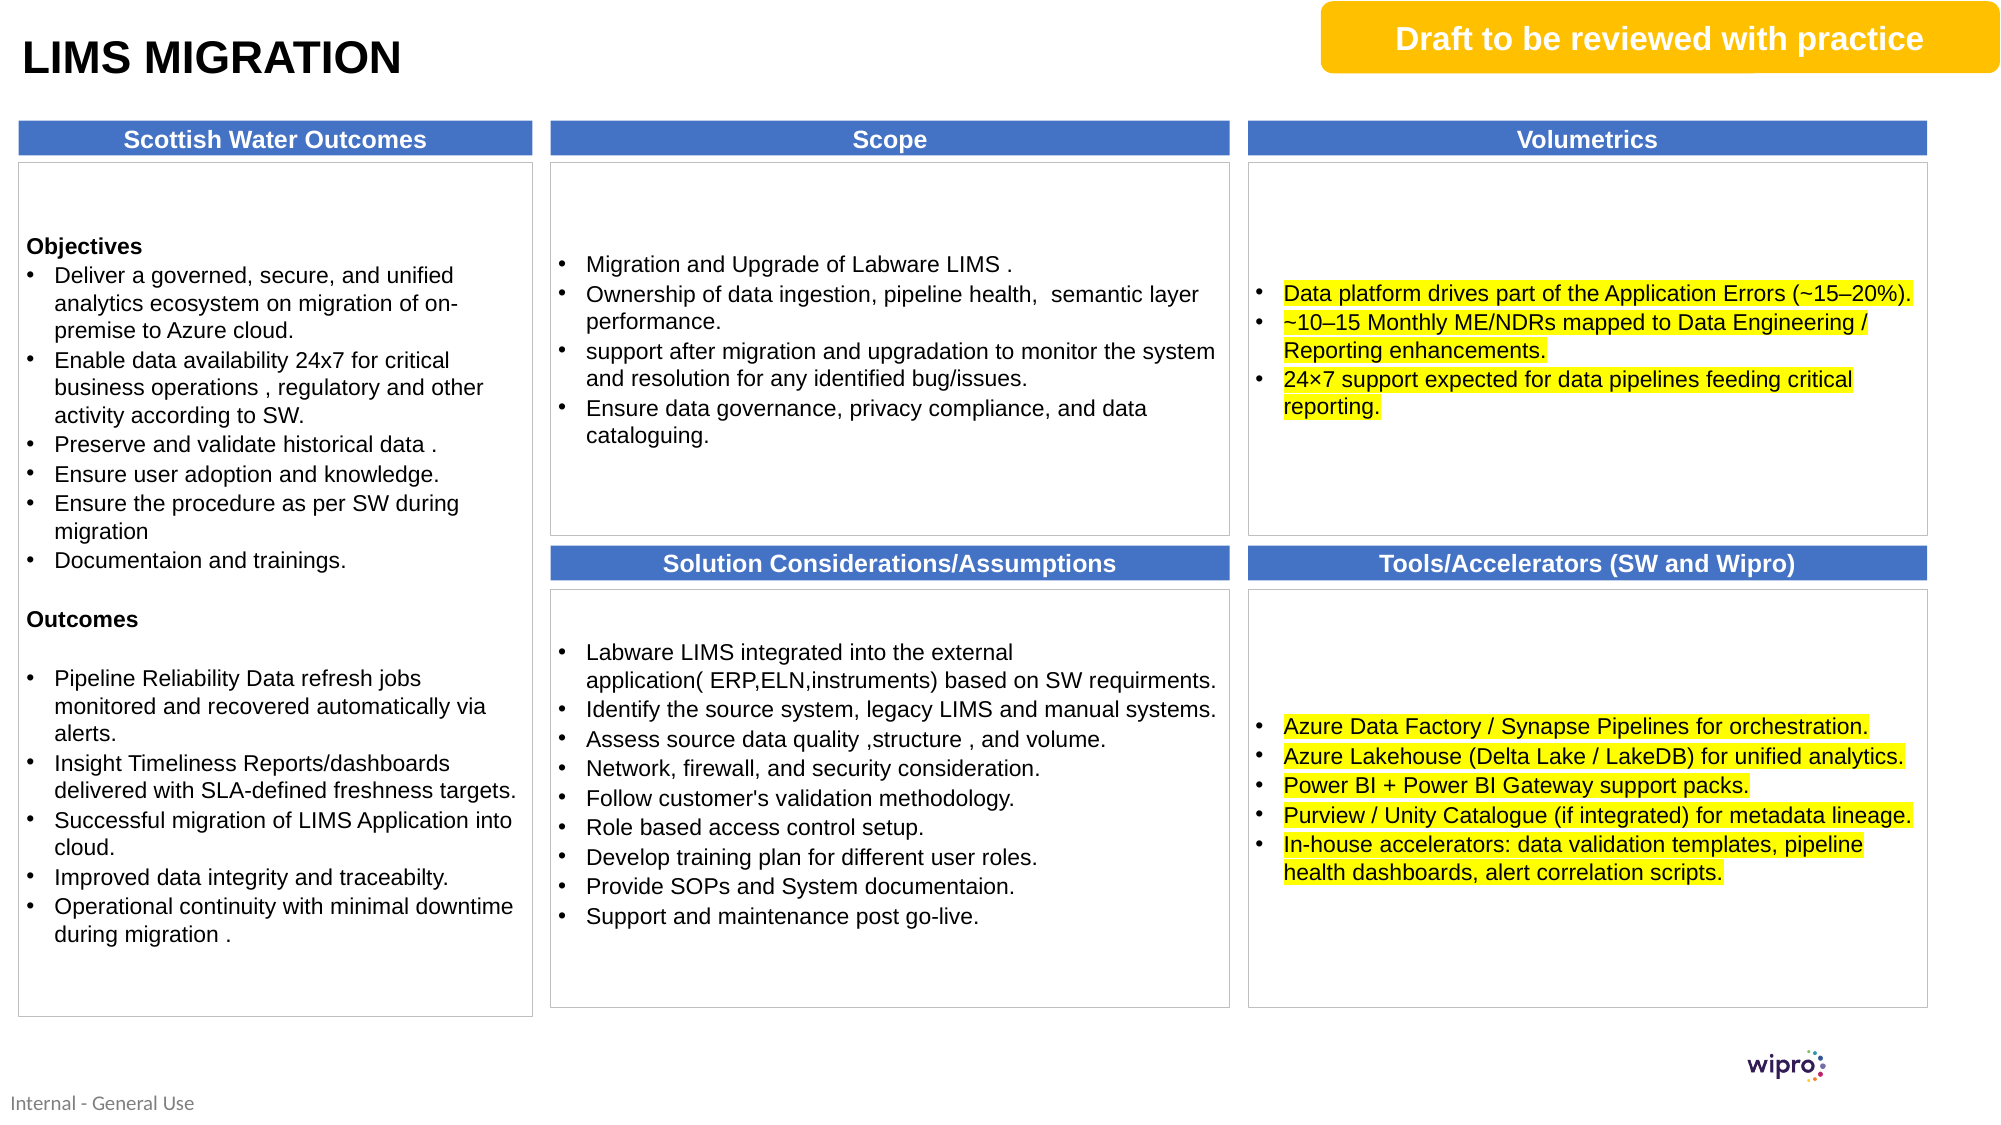

Draft to be reviewed with practice
# LIMS MIGRATION
Scottish Water Outcomes
Objectives
Deliver a governed, secure, and unified analytics ecosystem on migration of on-premise to Azure cloud.
Enable data availability 24x7 for critical business operations , regulatory and other activity according to SW.
Preserve and validate historical data .
Ensure user adoption and knowledge.
Ensure the procedure as per SW during migration
Documentaion and trainings.

Outcomes

Pipeline Reliability Data refresh jobs monitored and recovered automatically via alerts.
Insight Timeliness Reports/dashboards delivered with SLA-defined freshness targets.
Successful migration of LIMS Application into cloud.
Improved data integrity and traceabilty.
Operational continuity with minimal downtime during migration .
Scope
Migration and Upgrade of Labware LIMS .
Ownership of data ingestion, pipeline health,  semantic layer performance.
support after migration and upgradation to monitor the system and resolution for any identified bug/issues.
Ensure data governance, privacy compliance, and data cataloguing.
Solution Considerations/Assumptions
Labware LIMS integrated into the external application( ERP,ELN,instruments) based on SW requirments.
Identify the source system, legacy LIMS and manual systems.
Assess source data quality ,structure , and volume.
Network, firewall, and security consideration.
Follow customer's validation methodology.
Role based access control setup.
Develop training plan for different user roles.
Provide SOPs and System documentaion.
Support and maintenance post go-live.

Volumetrics
Data platform drives part of the Application Errors (~15–20%).
~10–15 Monthly ME/NDRs mapped to Data Engineering / Reporting enhancements.
24×7 support expected for data pipelines feeding critical reporting.
Tools/Accelerators (SW and Wipro)
Azure Data Factory / Synapse Pipelines for orchestration.
Azure Lakehouse (Delta Lake / LakeDB) for unified analytics.
Power BI + Power BI Gateway support packs.
Purview / Unity Catalogue (if integrated) for metadata lineage.
In-house accelerators: data validation templates, pipeline health dashboards, alert correlation scripts.